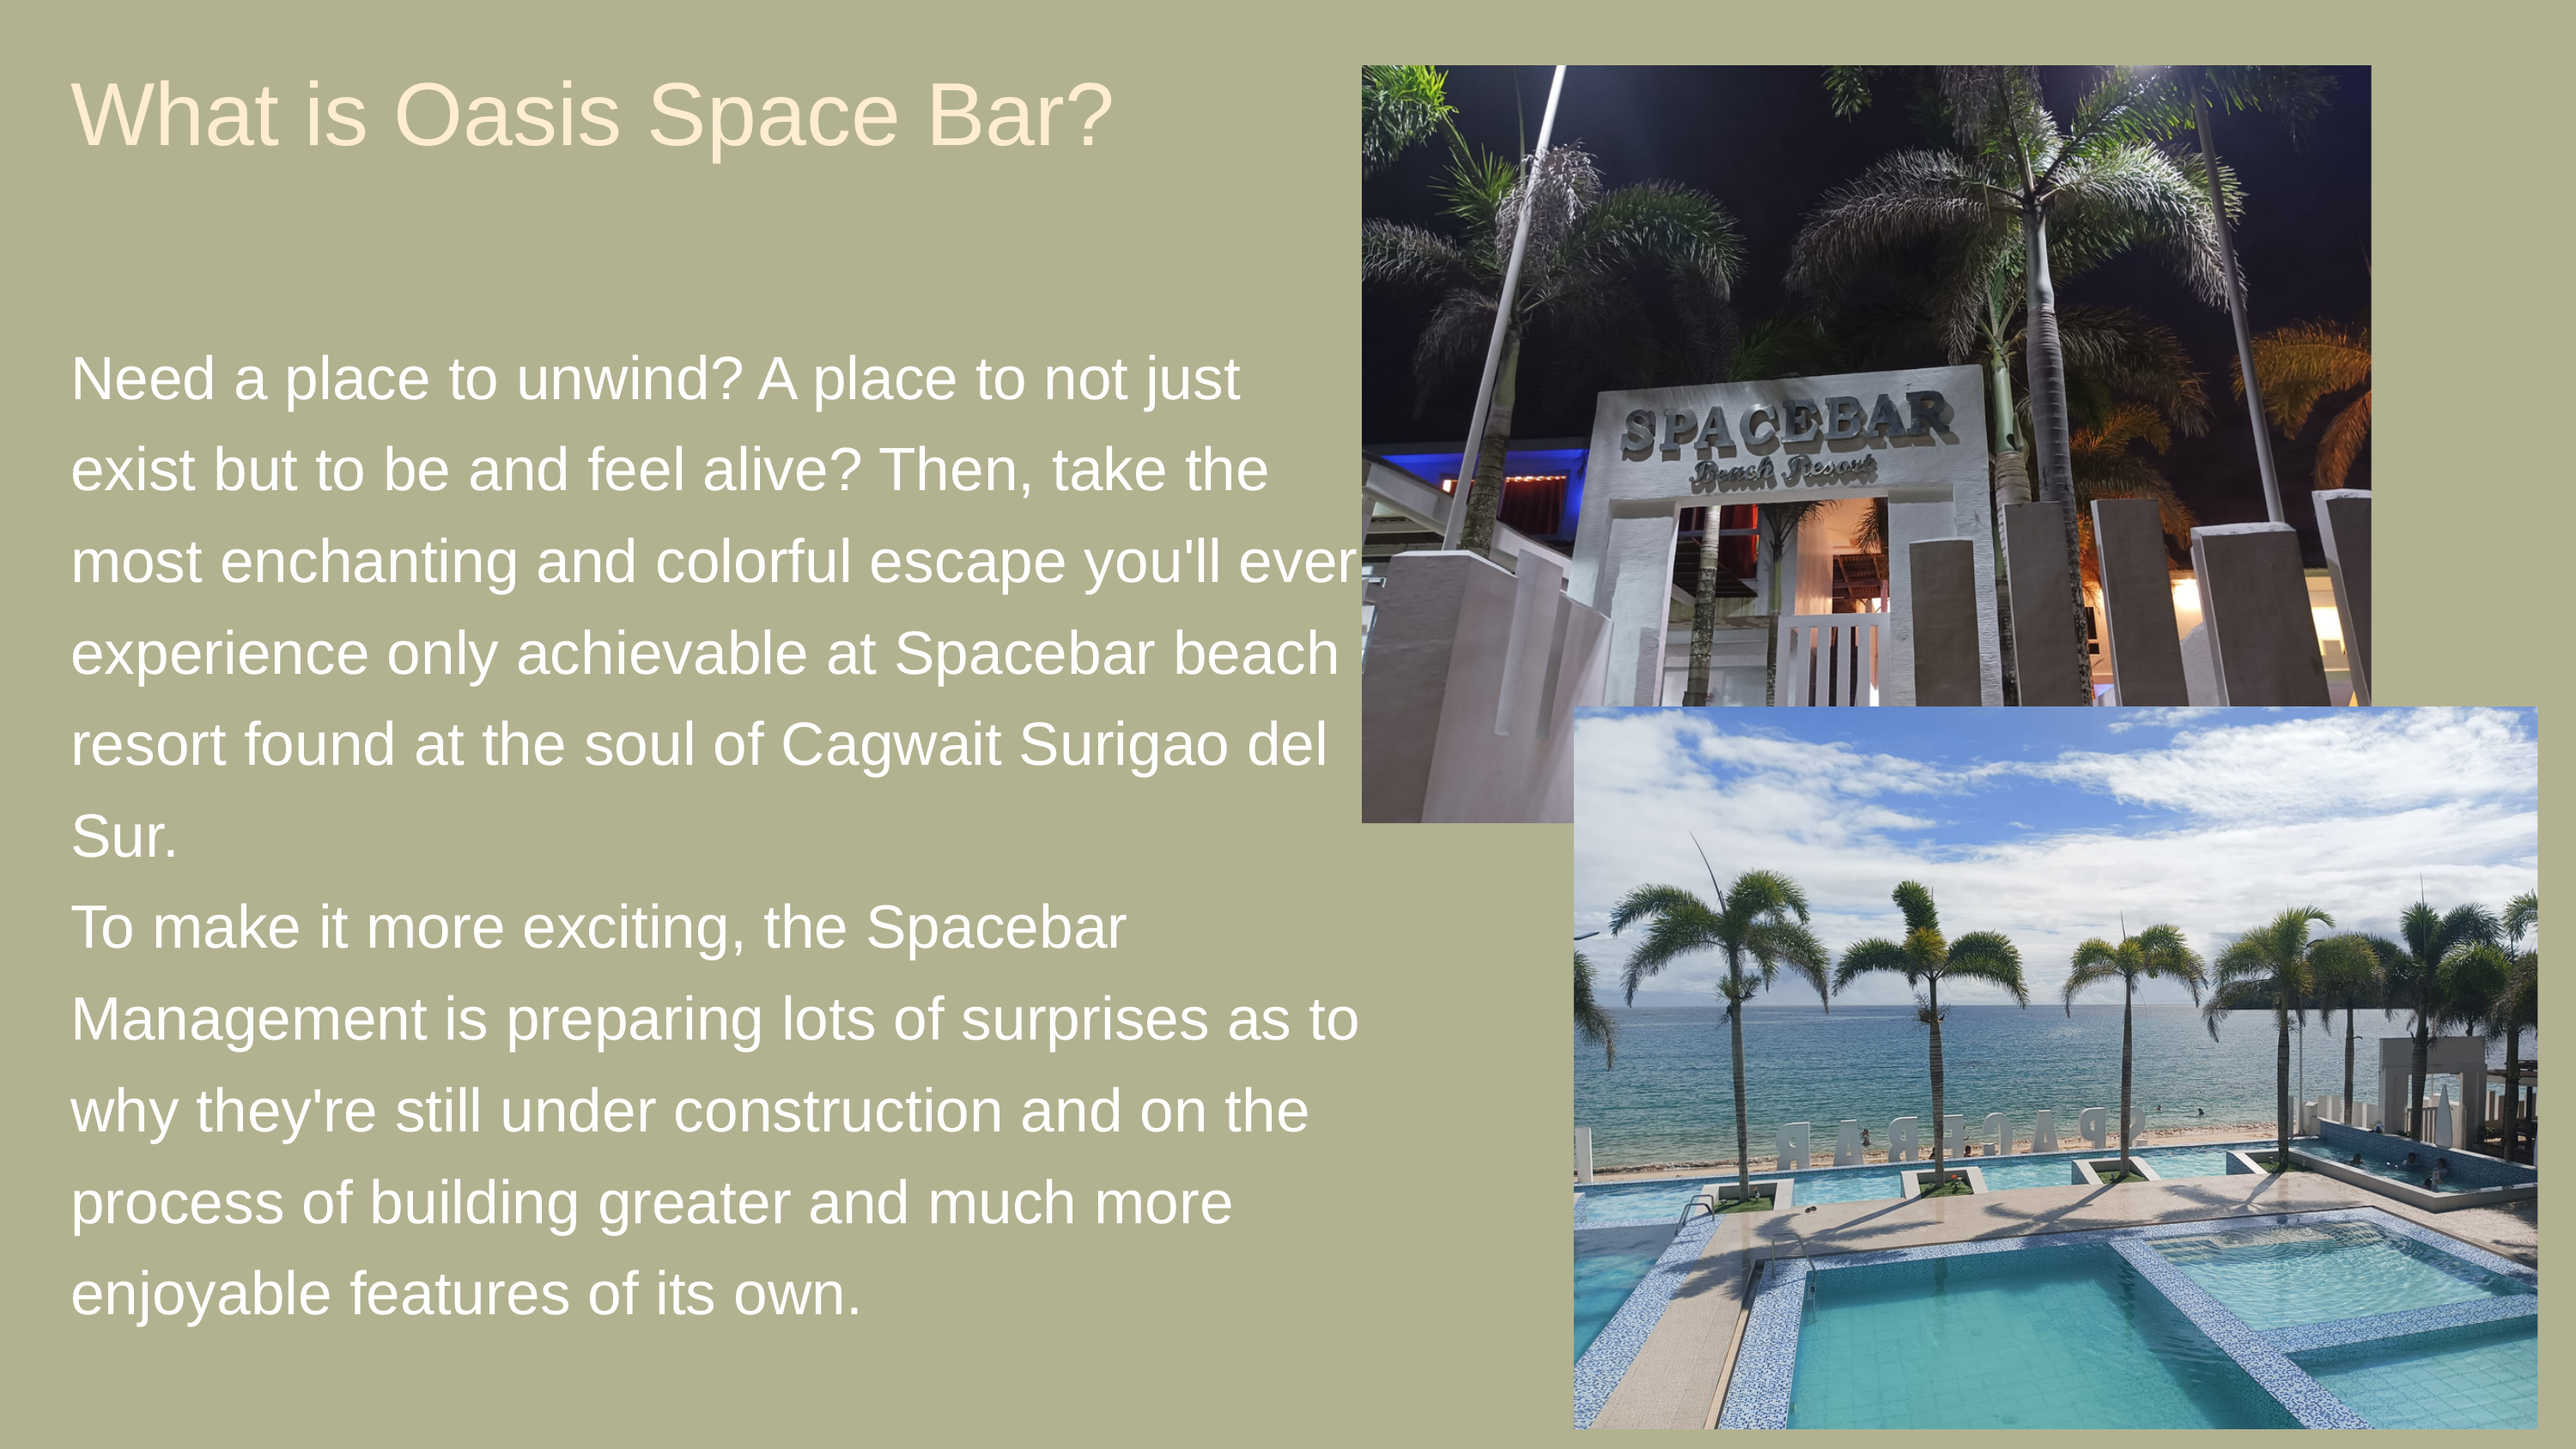

What is Oasis Space Bar?

Need a place to unwind? A place to not just exist but to be and feel alive? Then, take the most enchanting and colorful escape you'll ever experience only achievable at Spacebar beach resort found at the soul of Cagwait Surigao del Sur.
To make it more exciting, the Spacebar Management is preparing lots of surprises as to why they're still under construction and on the process of building greater and much more enjoyable features of its own.